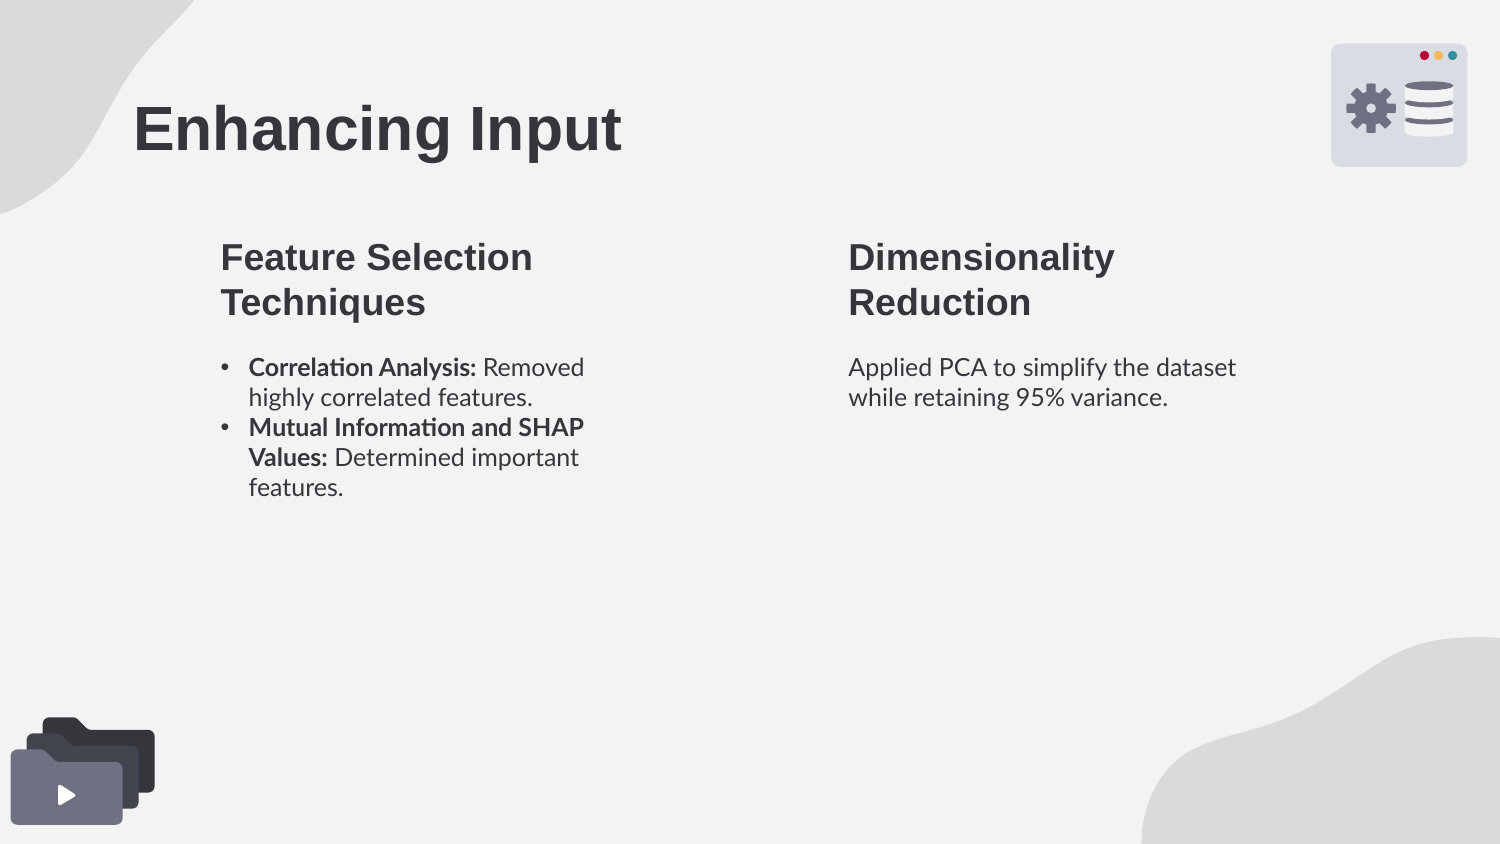

# Enhancing Input
Feature Selection Techniques
Dimensionality Reduction
Correlation Analysis: Removed highly correlated features.
Mutual Information and SHAP Values: Determined important features.
Applied PCA to simplify the dataset while retaining 95% variance.